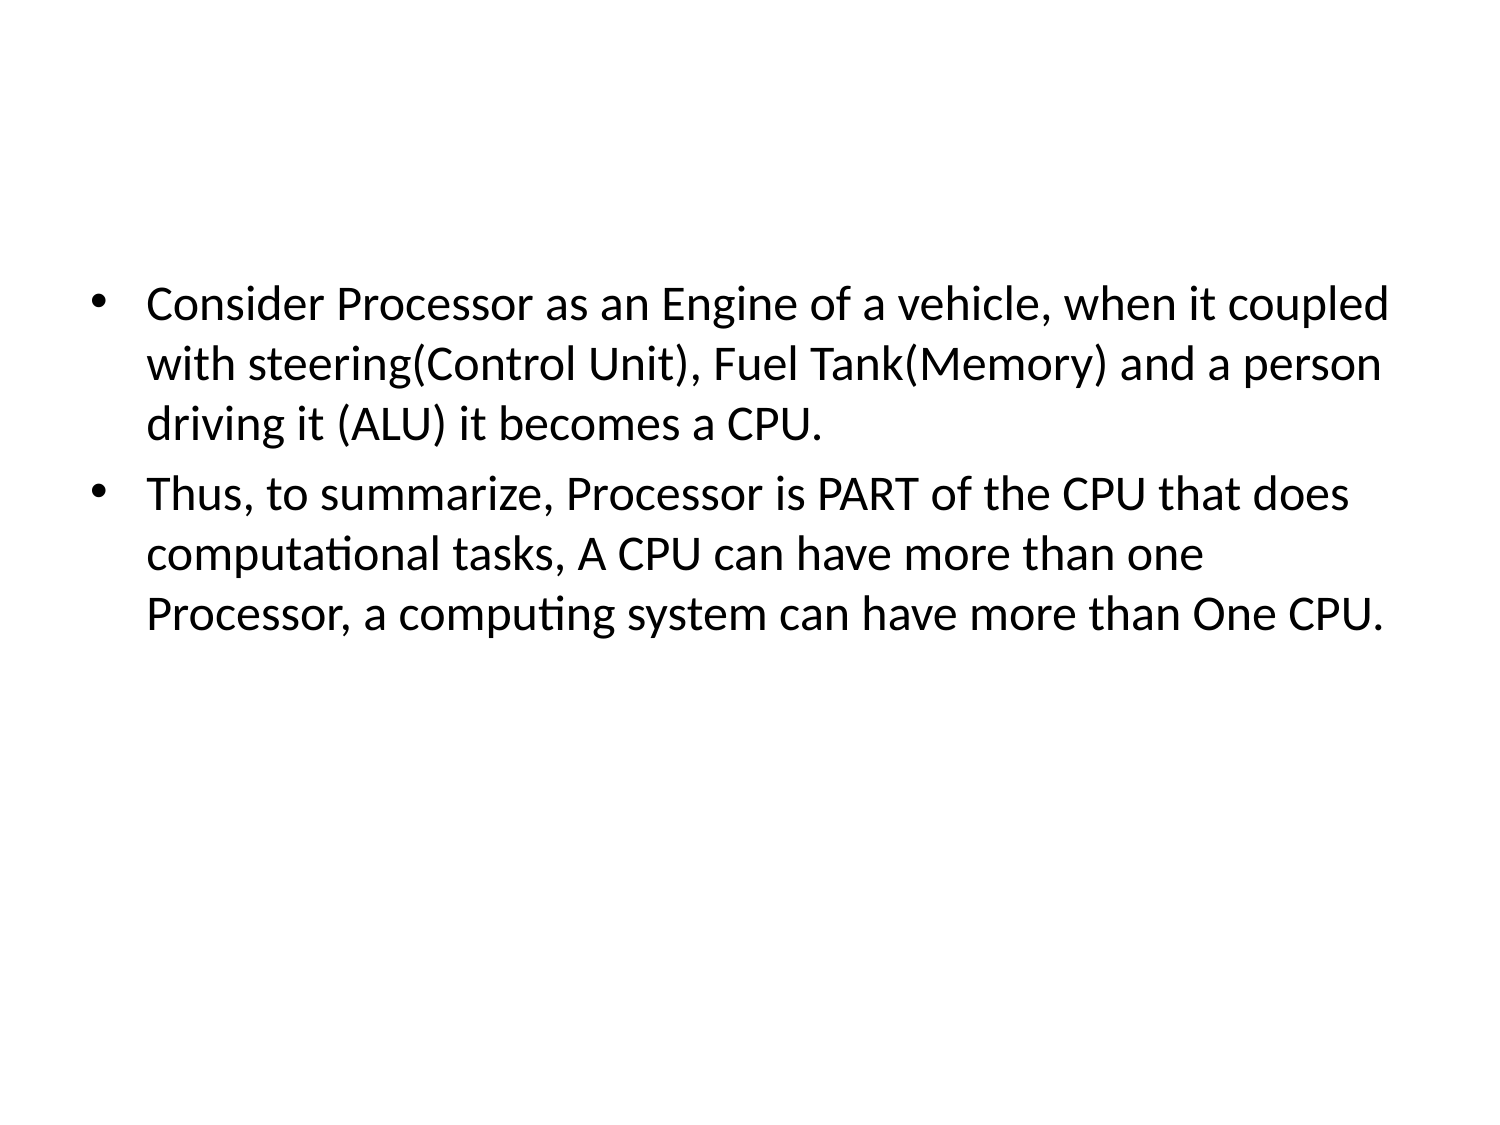

#
Consider Processor as an Engine of a vehicle, when it coupled with steering(Control Unit), Fuel Tank(Memory) and a person driving it (ALU) it becomes a CPU.
Thus, to summarize, Processor is PART of the CPU that does computational tasks, A CPU can have more than one Processor, a computing system can have more than One CPU.